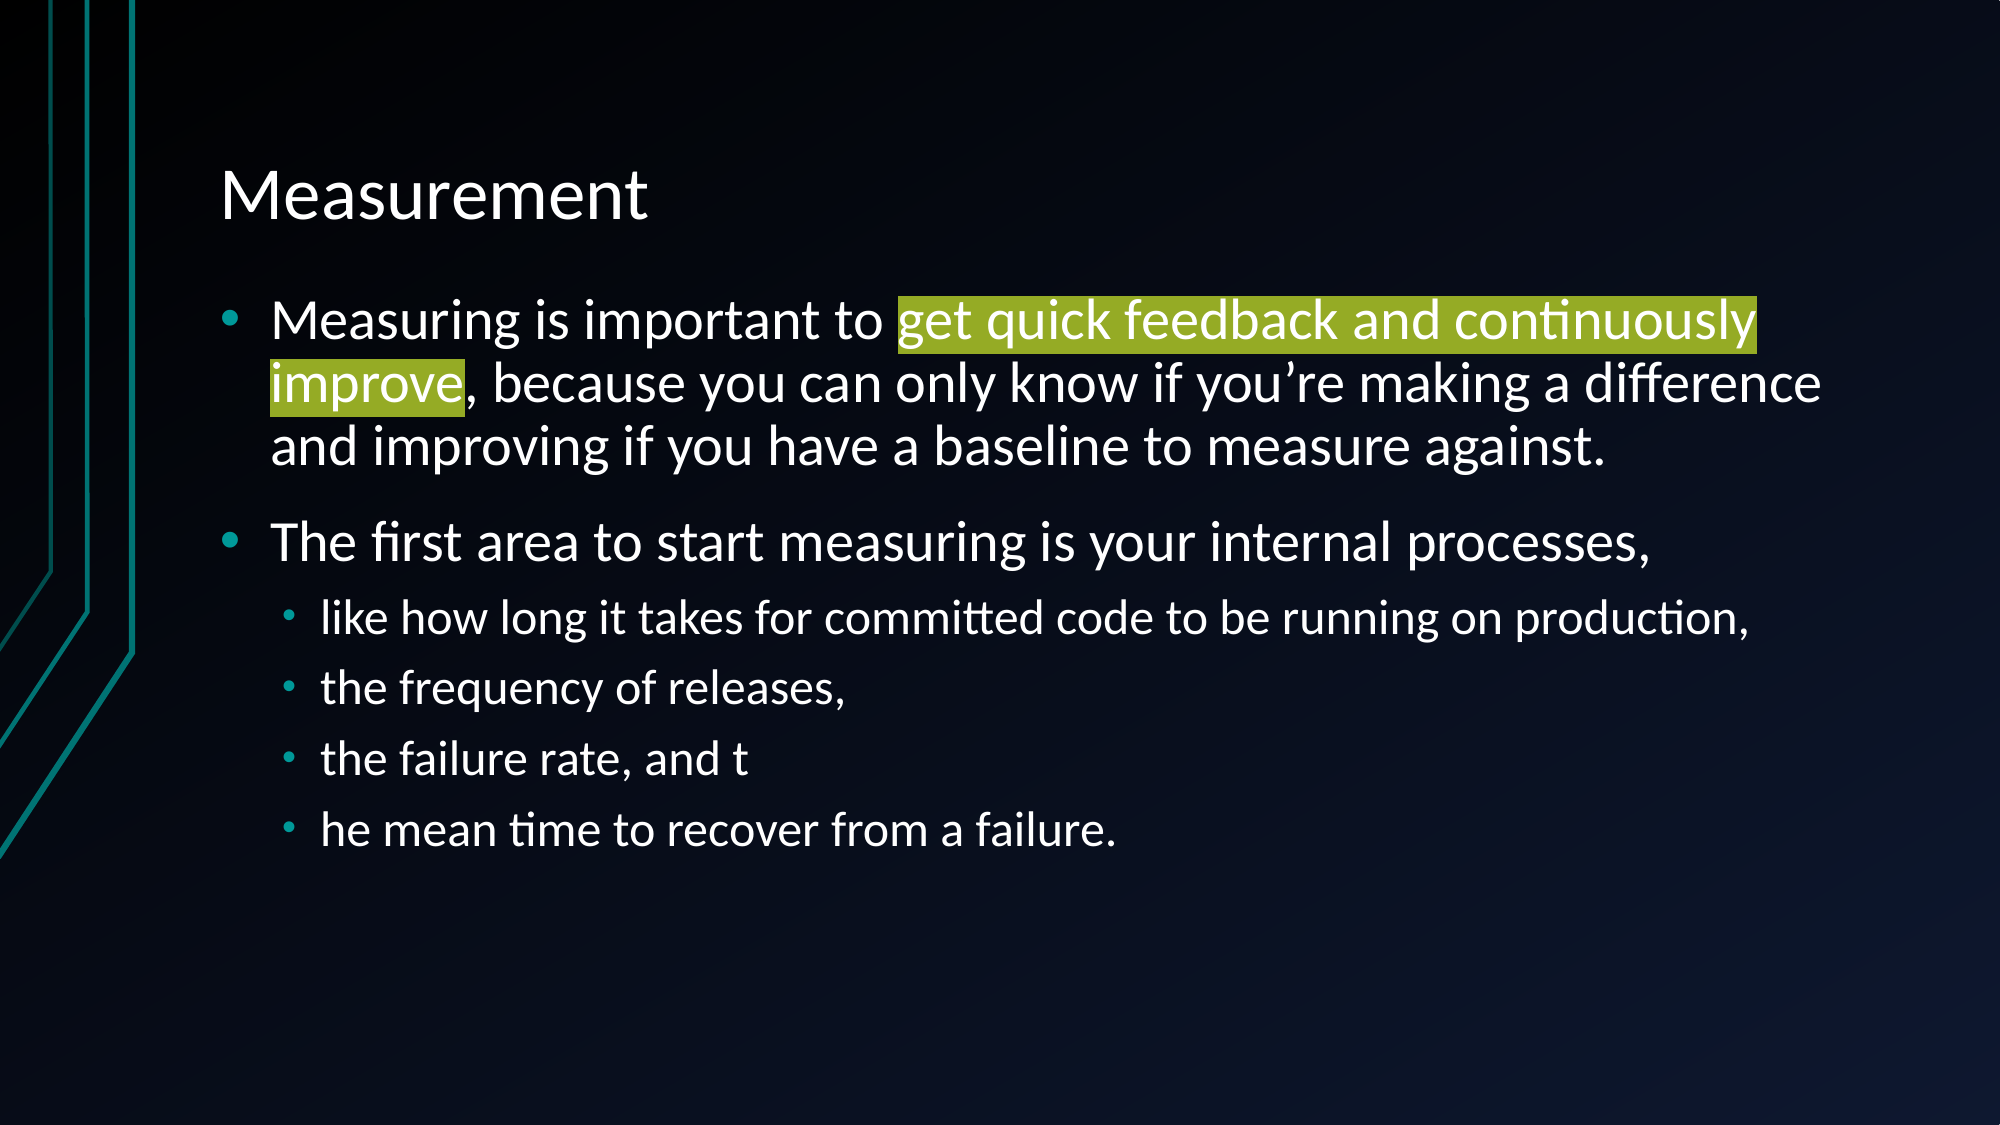

# Measurement
Measuring is important to get quick feedback and continuously improve, because you can only know if you’re making a difference and improving if you have a baseline to measure against.
The first area to start measuring is your internal processes,
like how long it takes for committed code to be running on production,
the frequency of releases,
the failure rate, and t
he mean time to recover from a failure.